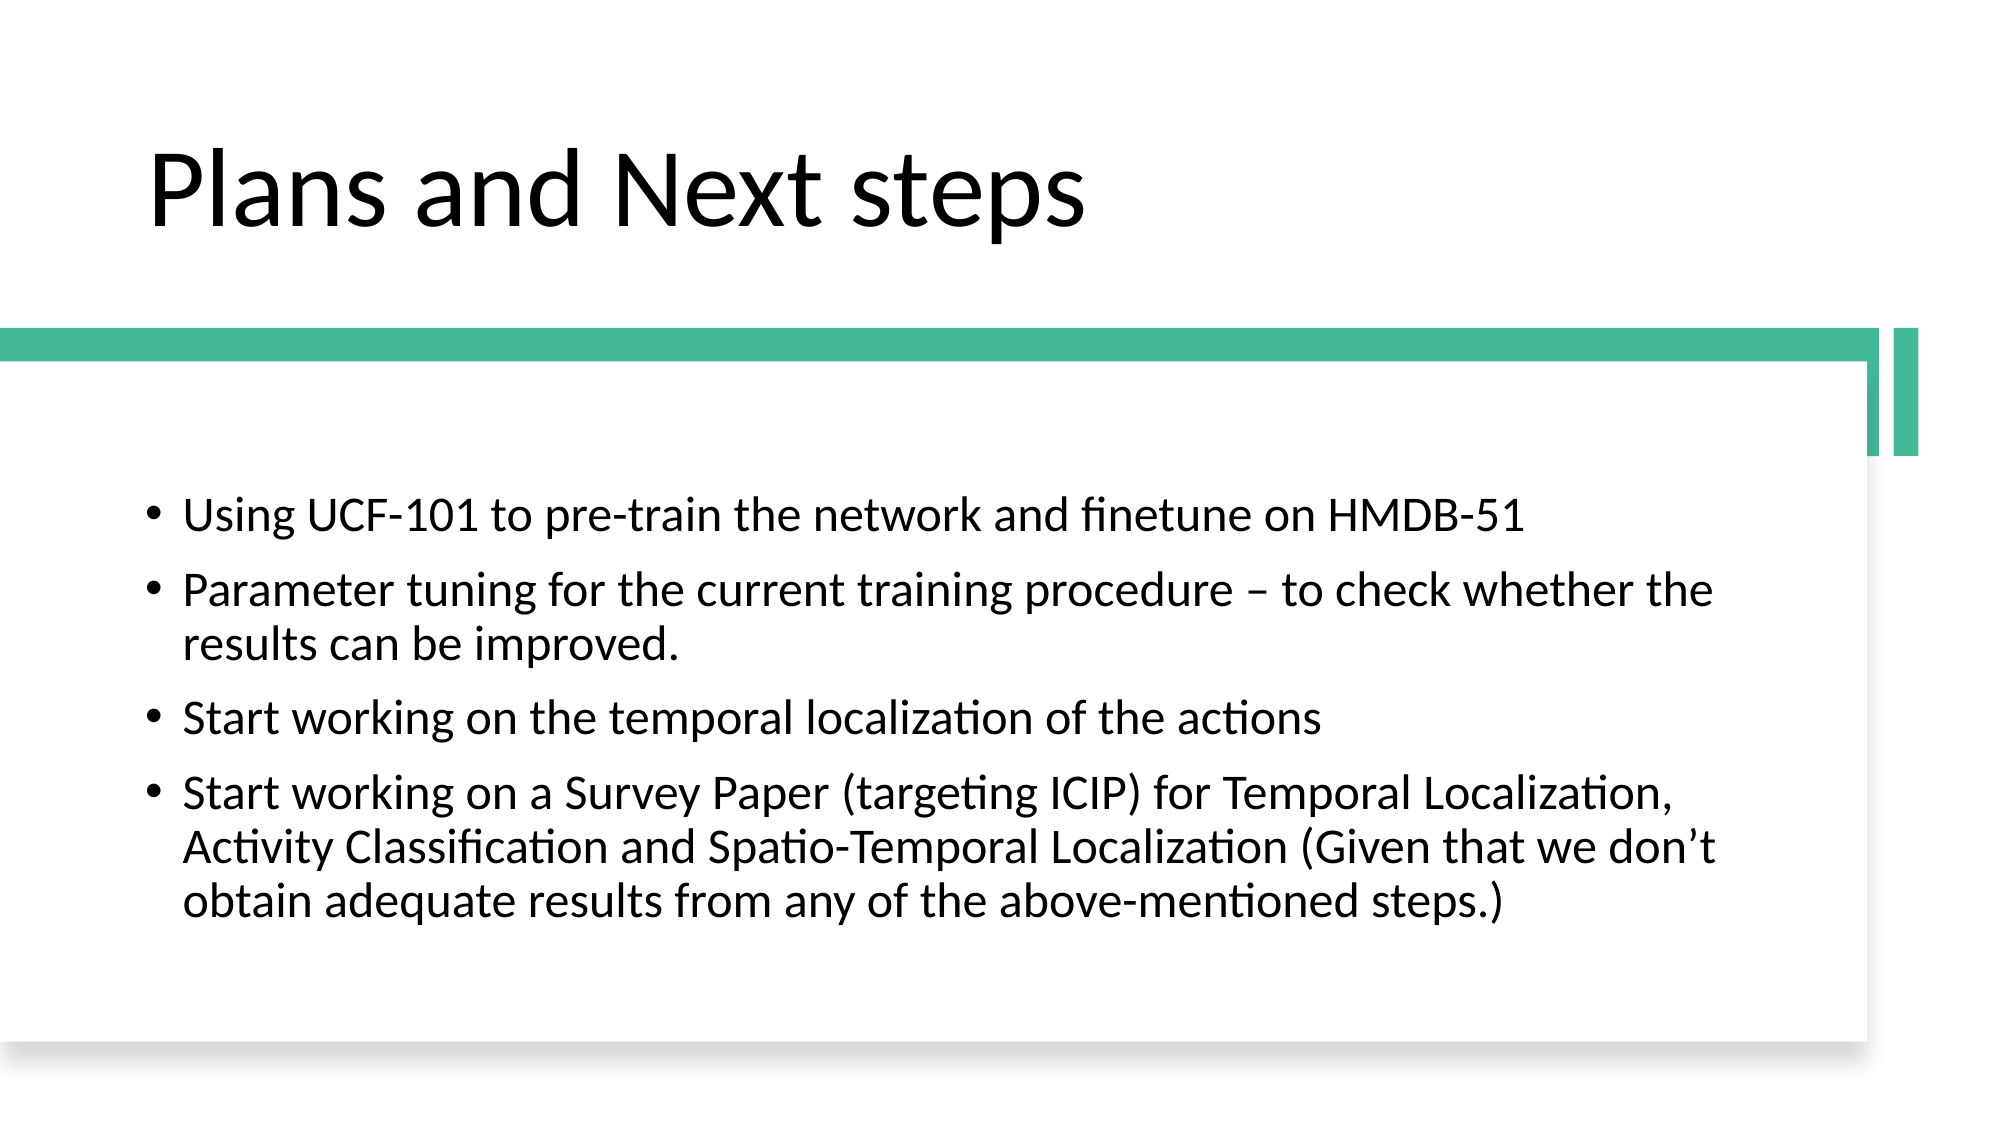

# Plans and Next steps

Using UCF-101 to pre-train the network and finetune on HMDB-51
Parameter tuning for the current training procedure – to check whether the results can be improved.
Start working on the temporal localization of the actions
Start working on a Survey Paper (targeting ICIP) for Temporal Localization, Activity Classification and Spatio-Temporal Localization (Given that we don’t obtain adequate results from any of the above-mentioned steps.)